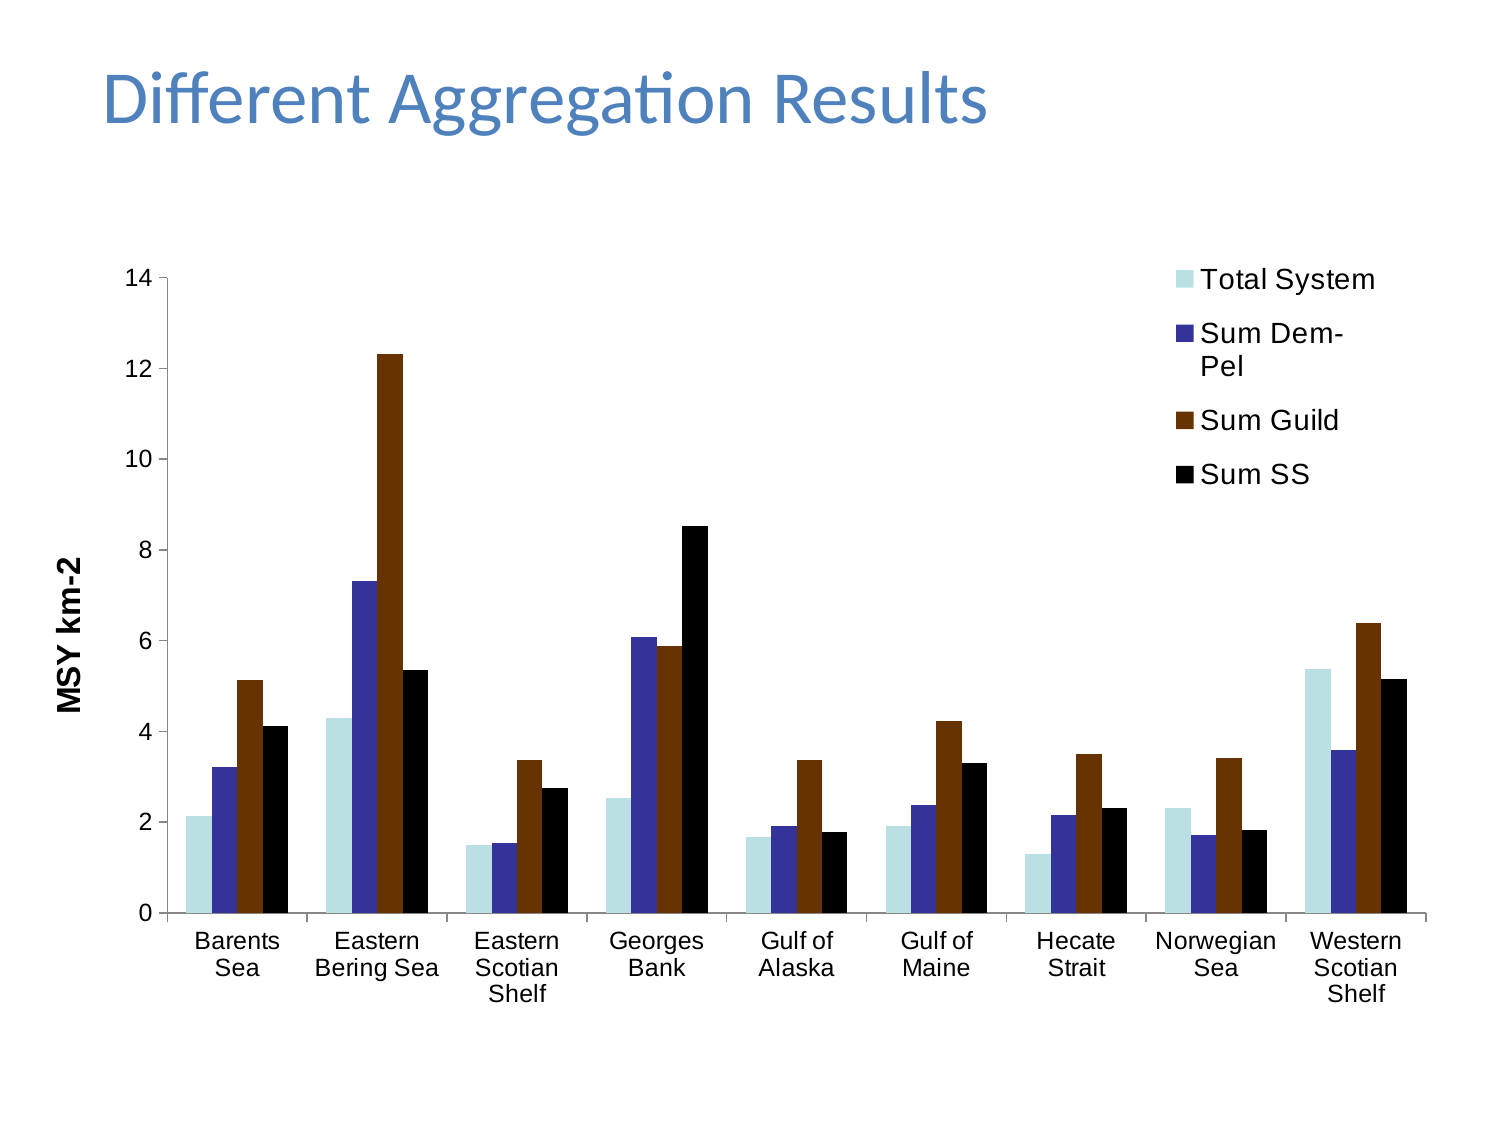

# Different Aggregation Results

### Chart

| Category | Total System | Sum Dem-Pel | Sum Guild | Sum SS |
|---|---|---|---|---|
| Barents Sea | 2.14 | 3.218699303818703 | 5.131157502705594 | 4.117334433495441 |
| Eastern Bering Sea | 4.3 | 7.309495769322058 | 12.31840843145859 | 5.349606329567188 |
| Eastern Scotian Shelf | 1.49 | 1.542192567367072 | 3.379806350193657 | 2.747304875347182 |
| Georges Bank | 2.53 | 6.077145718959377 | 5.879559557888561 | 8.533426184036065 |
| Gulf of Alaska | 1.670000000000001 | 1.906218232711751 | 3.360074627651844 | 1.773237626238018 |
| Gulf of Maine | 1.91 | 2.384750715618926 | 4.222329836356105 | 3.300479405044737 |
| Hecate Strait | 1.3 | 2.158366426445998 | 3.508048881368973 | 2.30752819828048 |
| Norwegian Sea | 2.309999999999999 | 1.711851858541968 | 3.42370371708394 | 1.819006309397944 |
| Western Scotian Shelf | 5.38 | 3.595972620954474 | 6.40066014877865 | 5.156110028719135 |